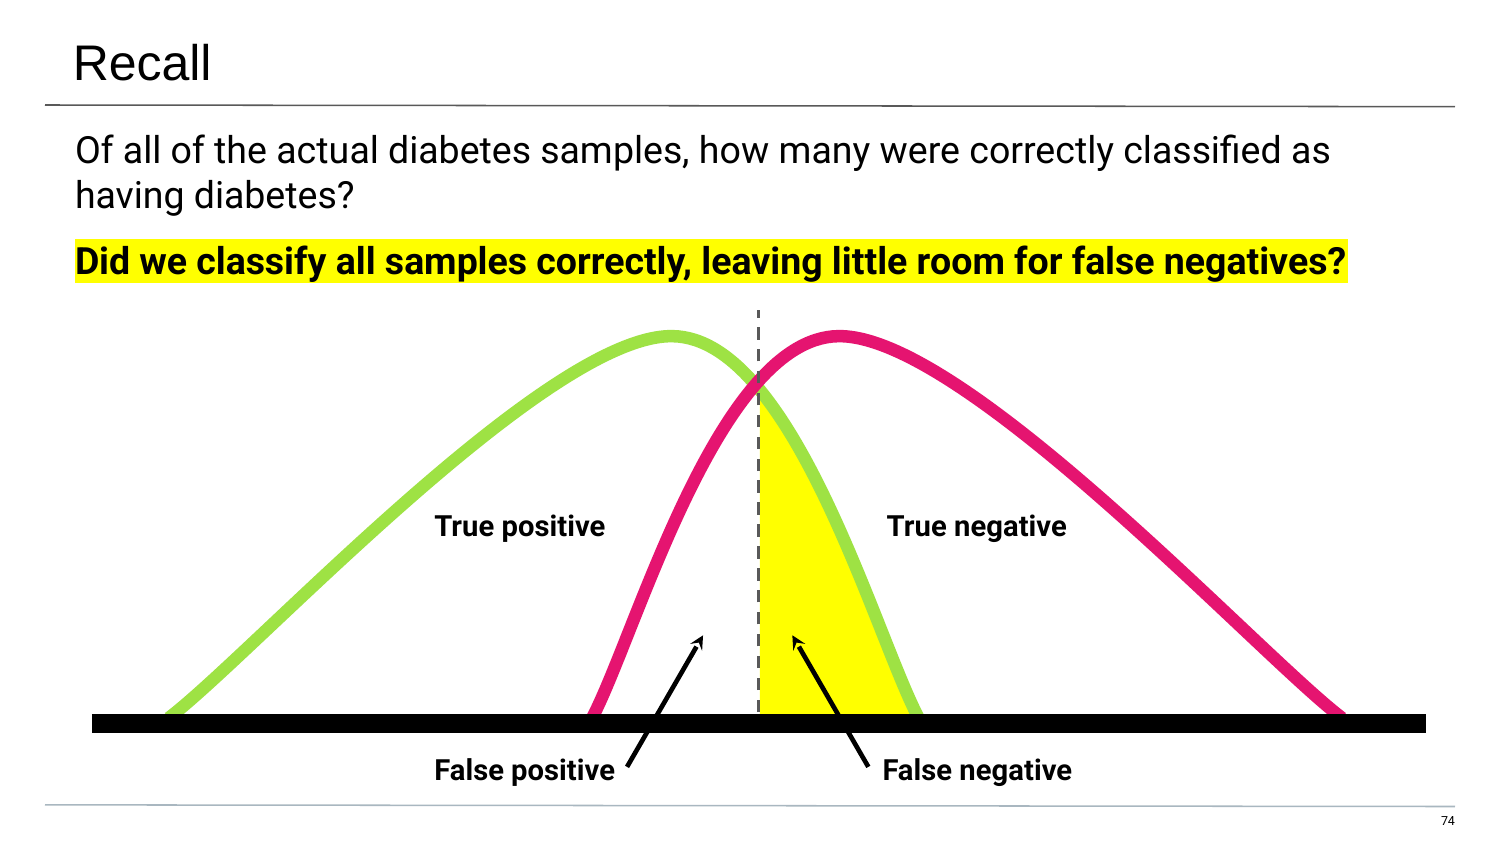

# Recall
Of all of the actual diabetes samples, how many were correctly classified as having diabetes?
Did we classify all samples correctly, leaving little room for false negatives?

True positive                                       True negative

False positive                                     False negative

74